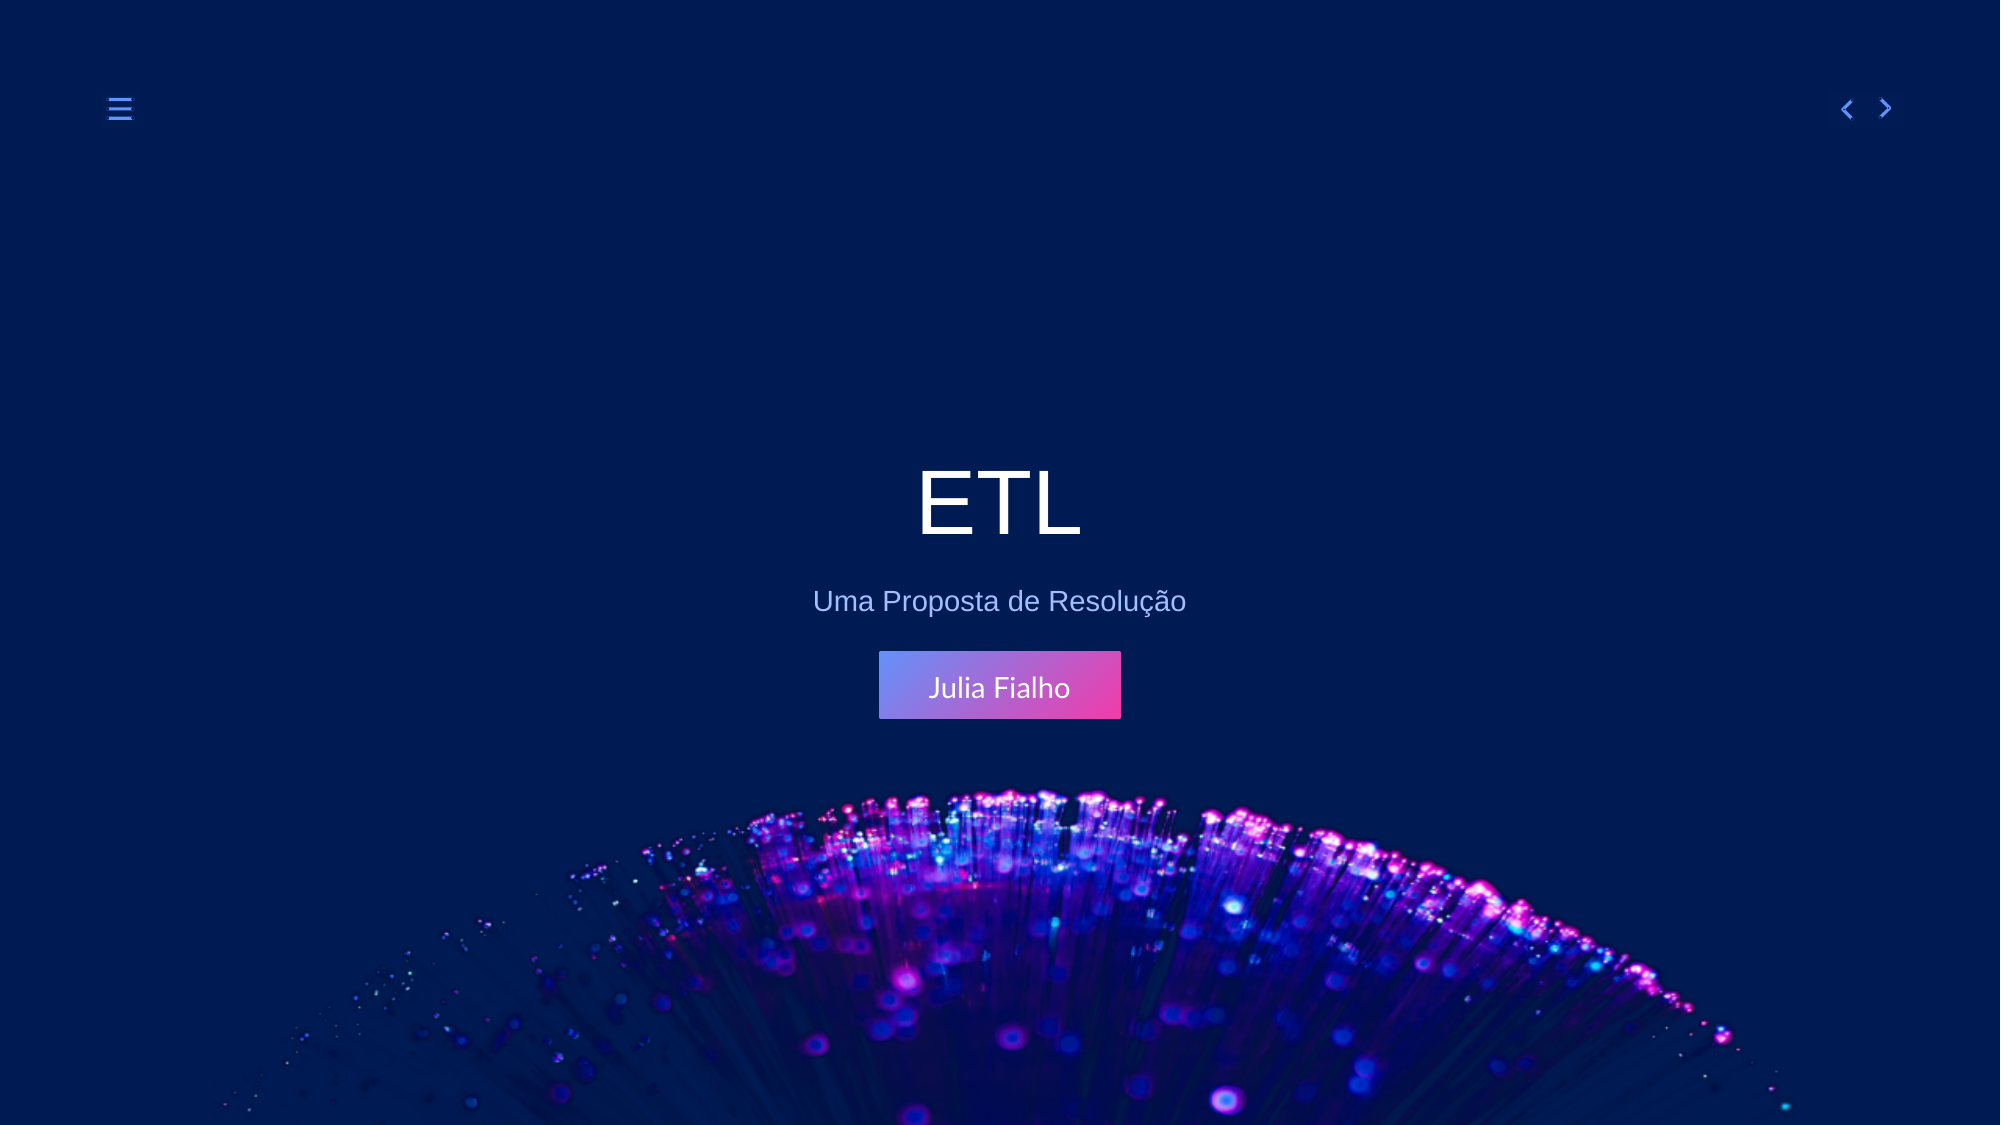

ETL
Uma Proposta de Resolução

Julia Fialho